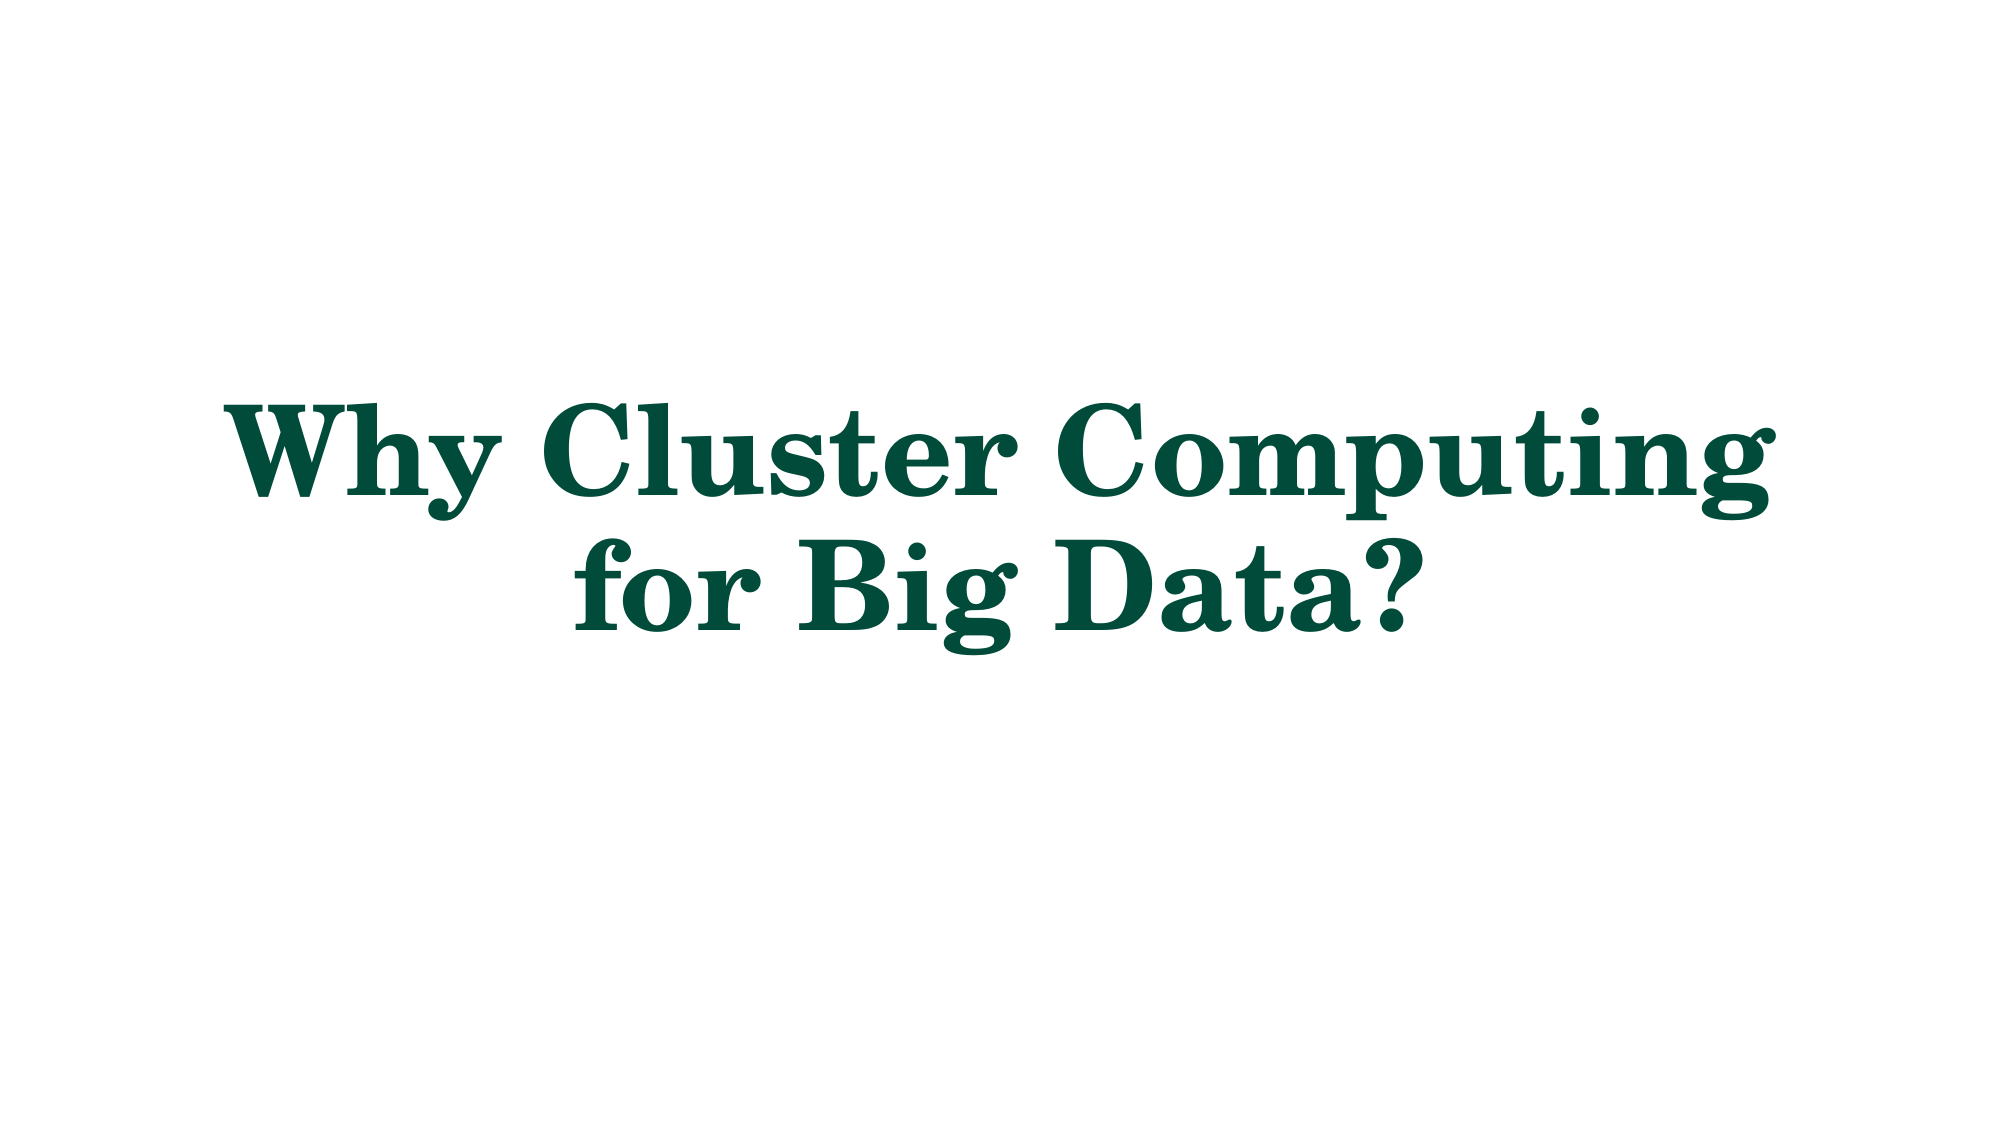

# Why Cluster Computing for Big Data?